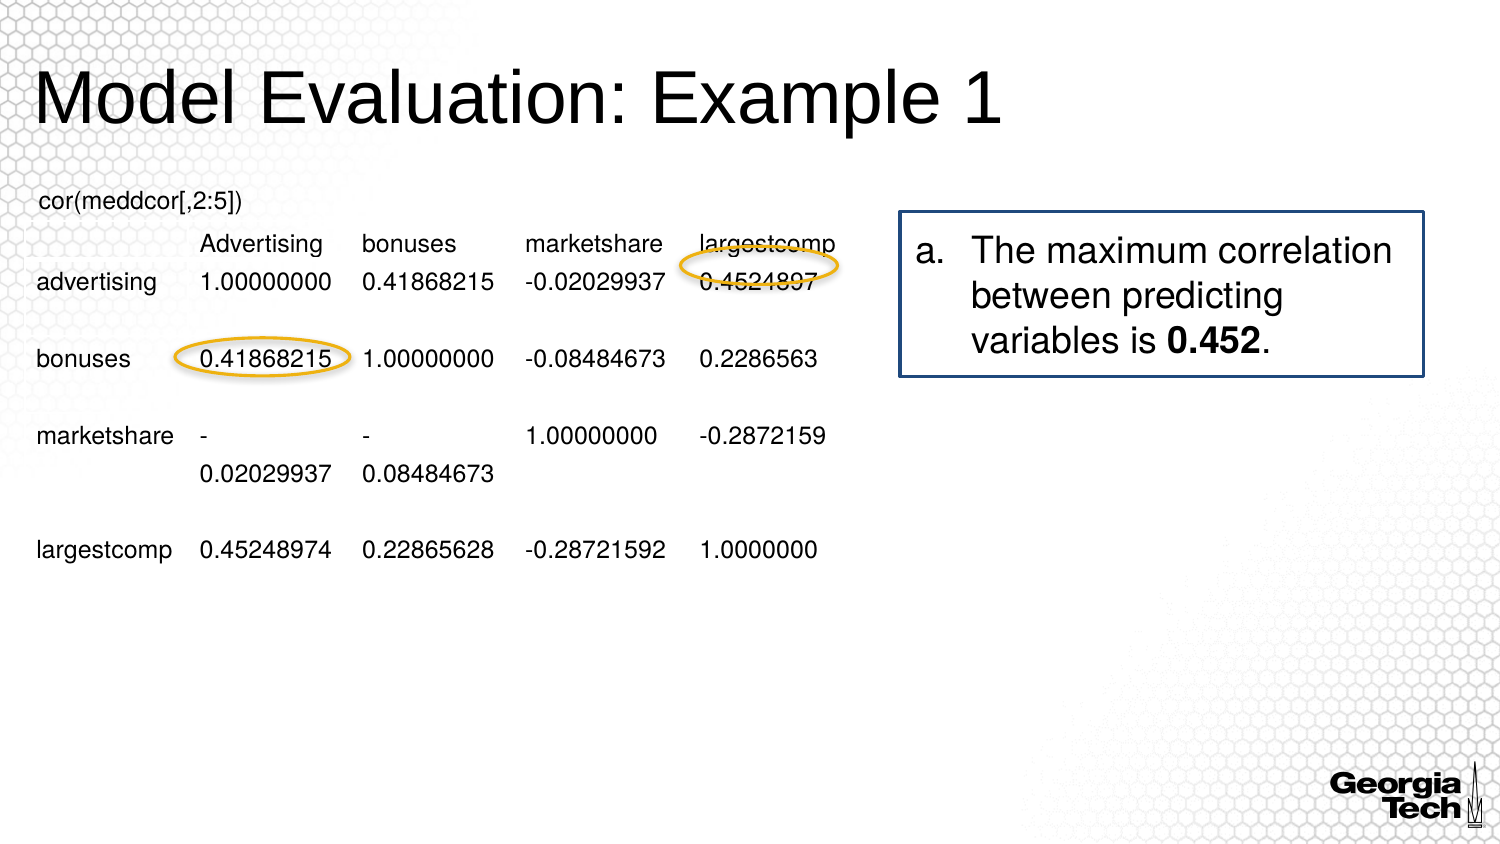

Model Evaluation: Example 1
cor(meddcor[,2:5])

The maximum correlation between predicting variables is 0.452.
|  | Advertising | bonuses | marketshare | largestcomp |
| --- | --- | --- | --- | --- |
| advertising | 1.00000000 | 0.41868215 | -0.02029937 | 0.4524897 |
| bonuses | 0.41868215 | 1.00000000 | -0.08484673 | 0.2286563 |
| marketshare | -0.02029937 | -0.08484673 | 1.00000000 | -0.2872159 |
| largestcomp | 0.45248974 | 0.22865628 | -0.28721592 | 1.0000000 |